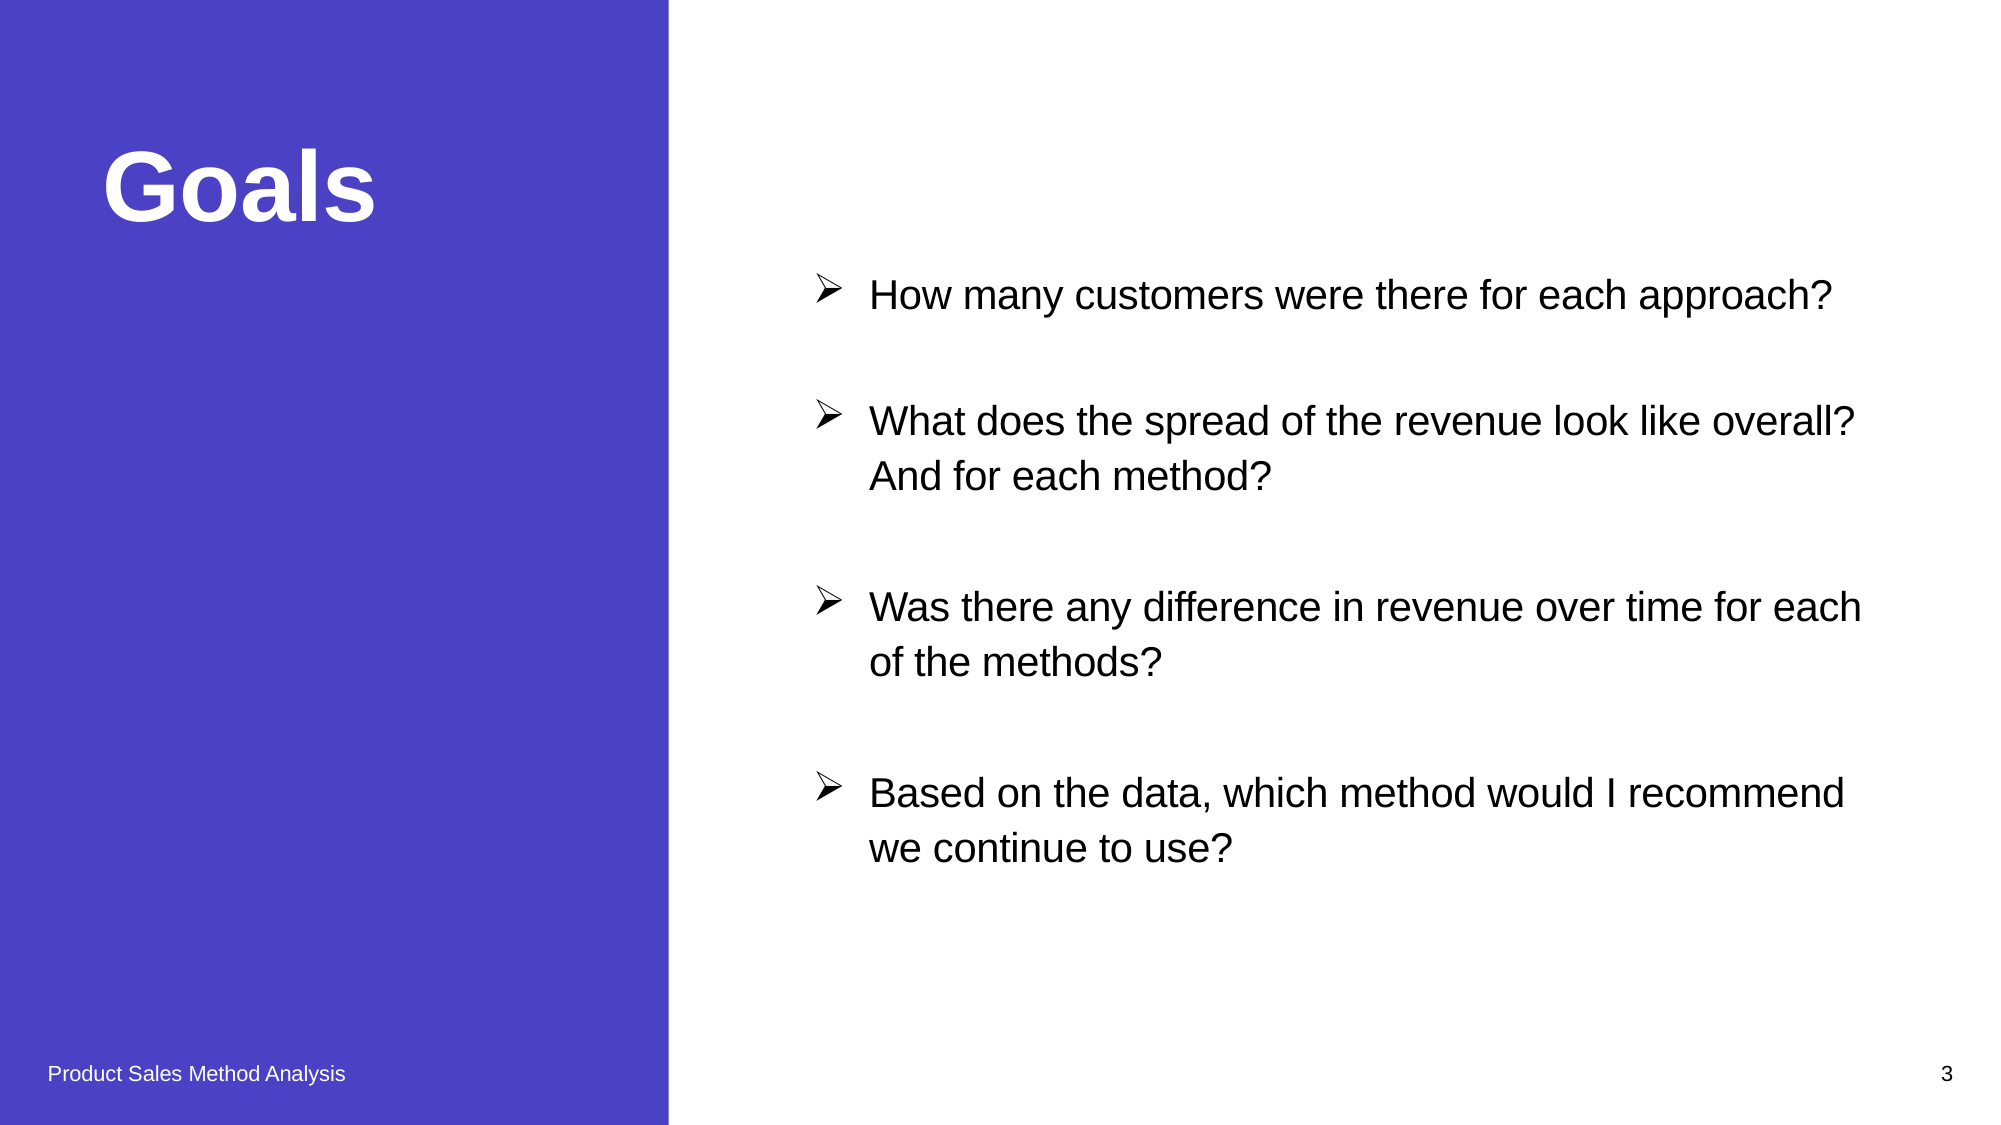

# Goals
How many customers were there for each approach?
What does the spread of the revenue look like overall? And for each method?
Was there any difference in revenue over time for each of the methods?
Based on the data, which method would I recommend we continue to use?
Product Sales Method Analysis
3